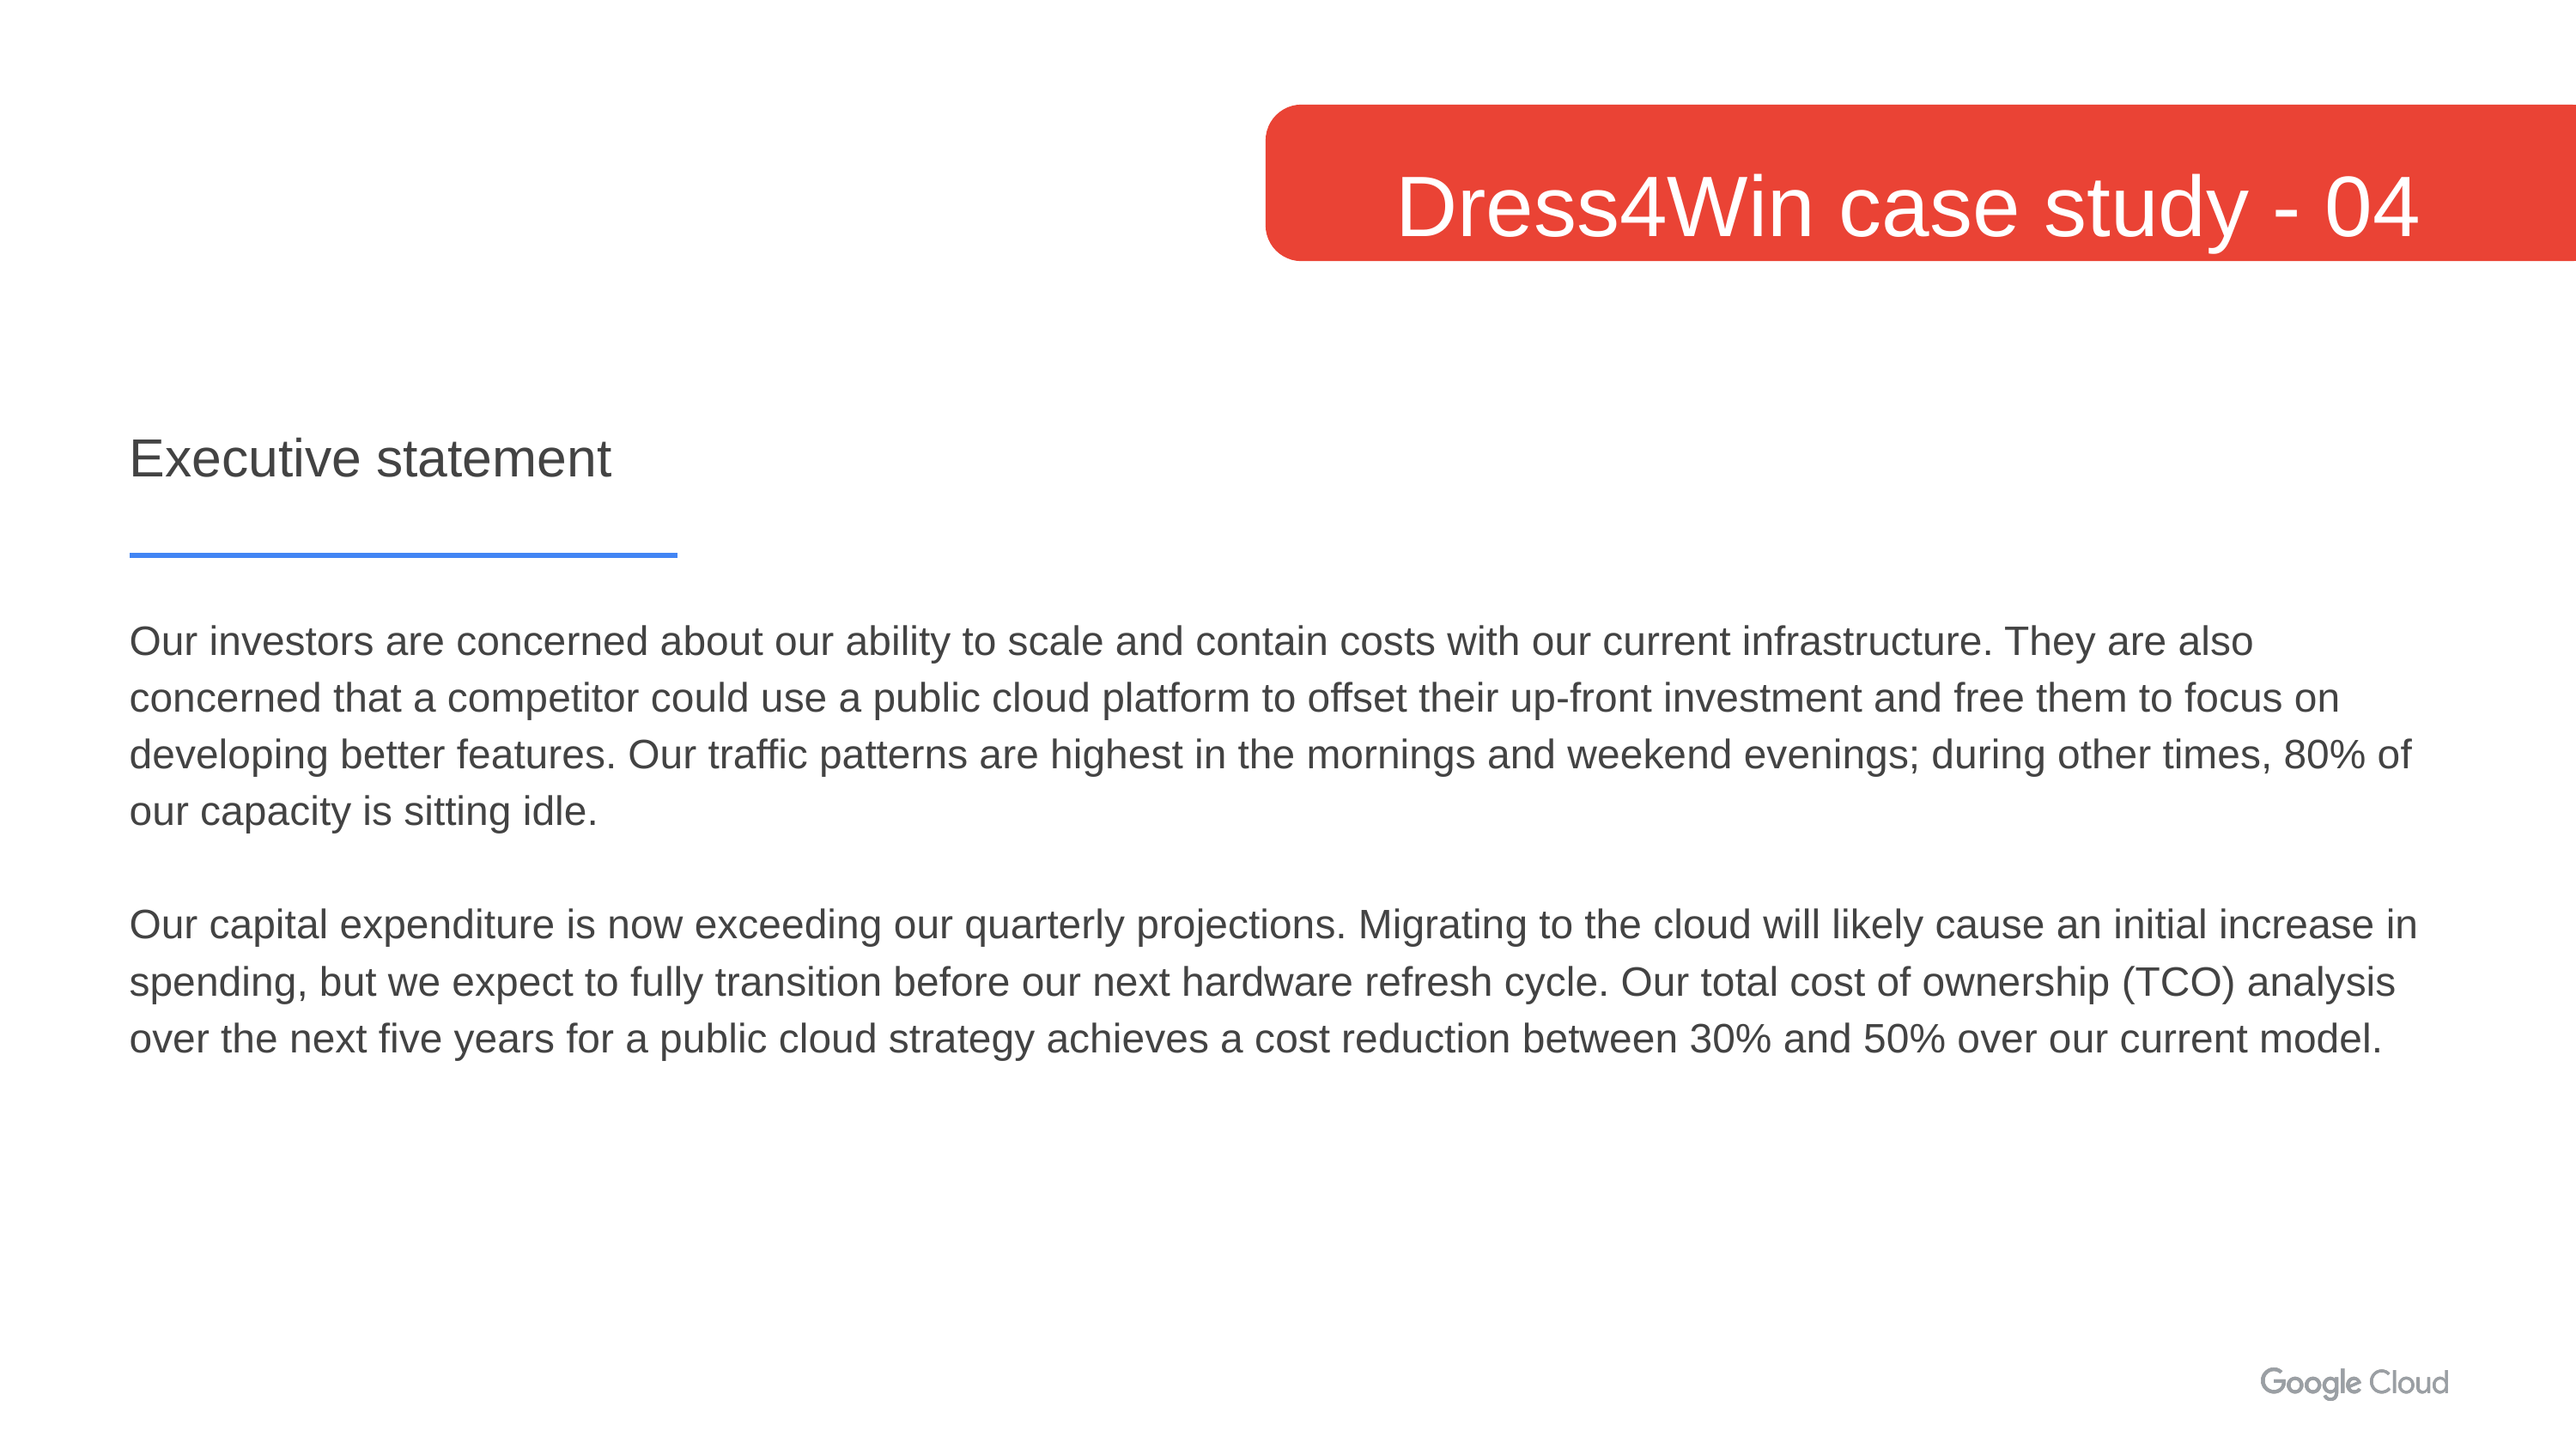

Dress4Win case study - 04
Executive statement
Our investors are concerned about our ability to scale and contain costs with our current infrastructure. They are also concerned that a competitor could use a public cloud platform to offset their up-front investment and free them to focus on developing better features. Our traffic patterns are highest in the mornings and weekend evenings; during other times, 80% of our capacity is sitting idle.

Our capital expenditure is now exceeding our quarterly projections. Migrating to the cloud will likely cause an initial increase in spending, but we expect to fully transition before our next hardware refresh cycle. Our total cost of ownership (TCO) analysis over the next five years for a public cloud strategy achieves a cost reduction between 30% and 50% over our current model.